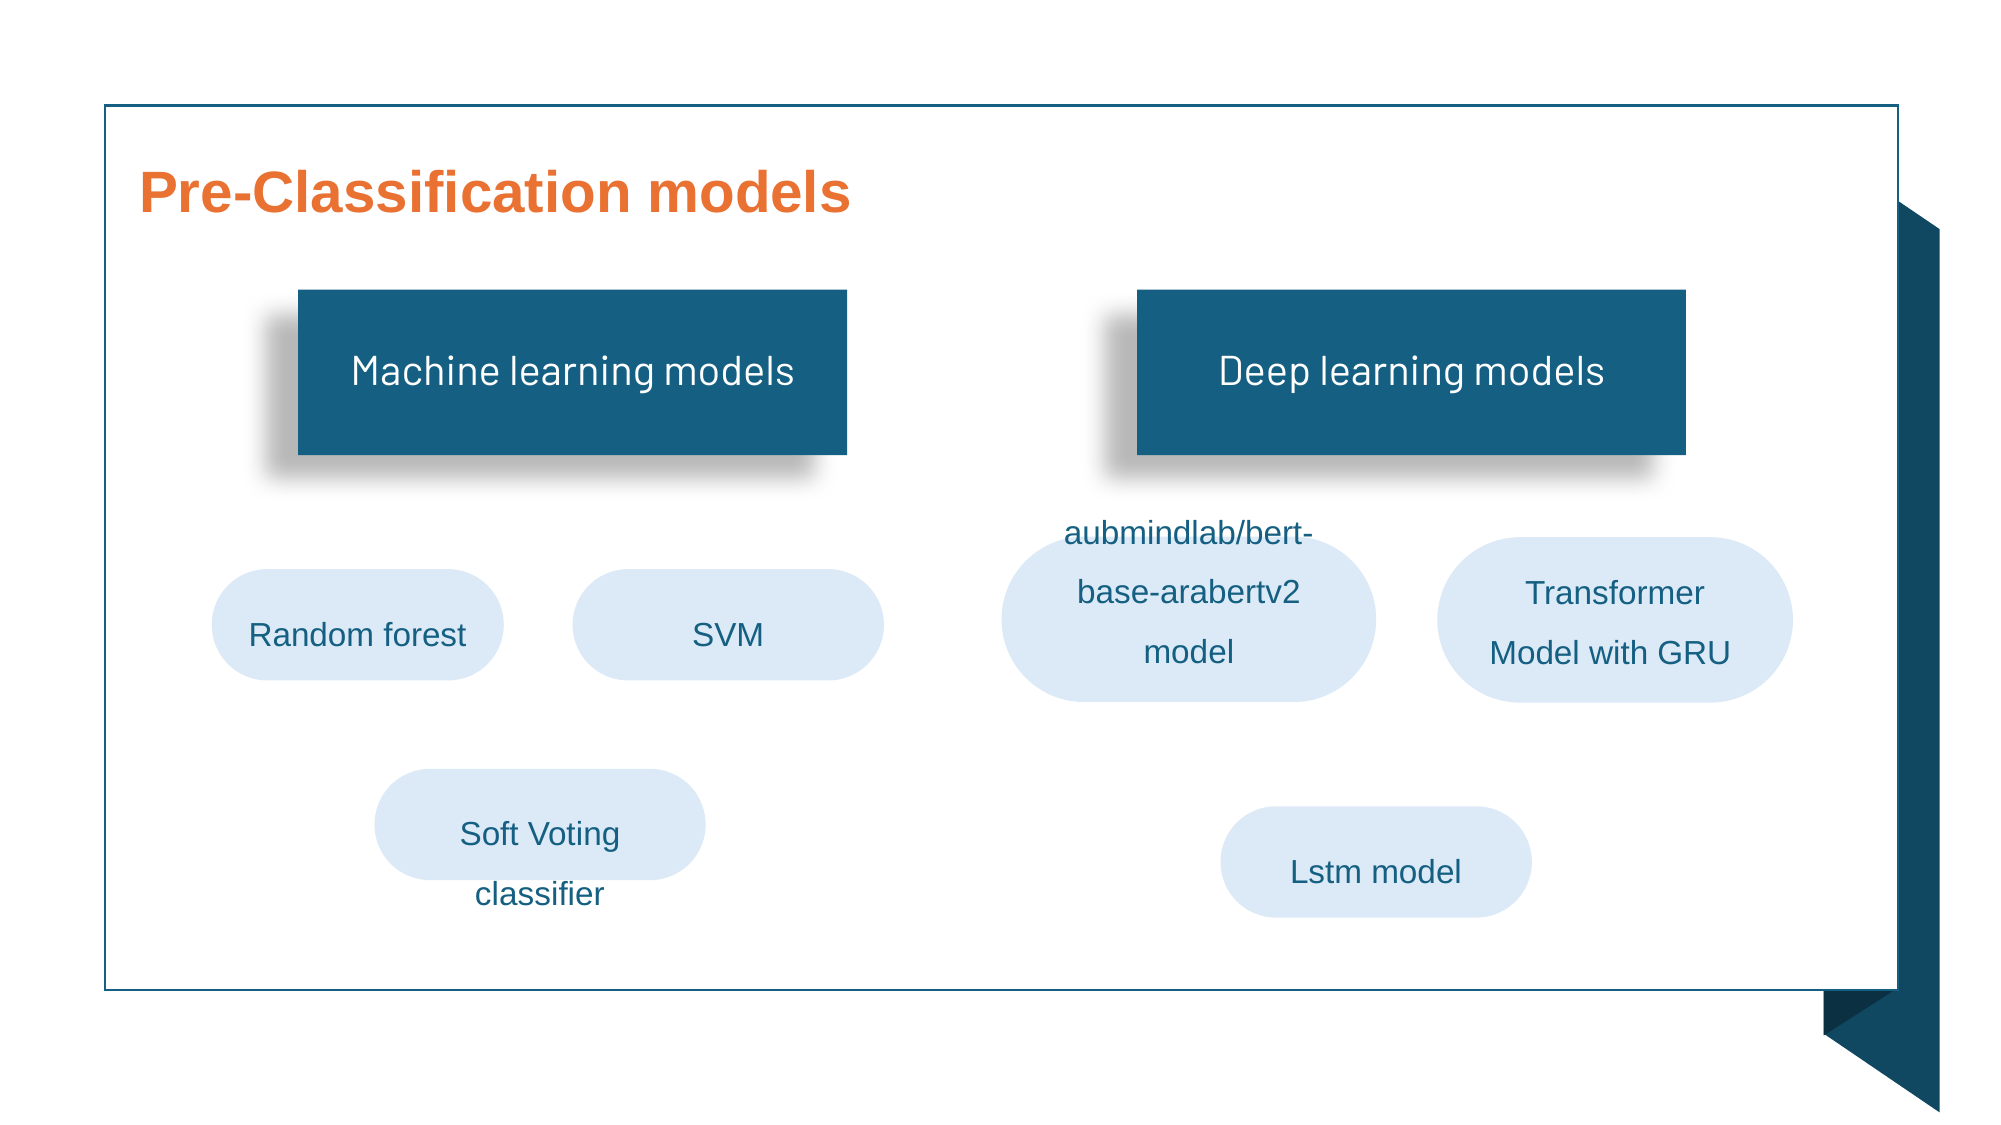

Pre-Classification models

Machine learning models
Deep learning models
aubmindlab/bert-base-arabertv2 model
Transformer Model with GRU
Random forest

SVM
Soft Voting classifier

Lstm model